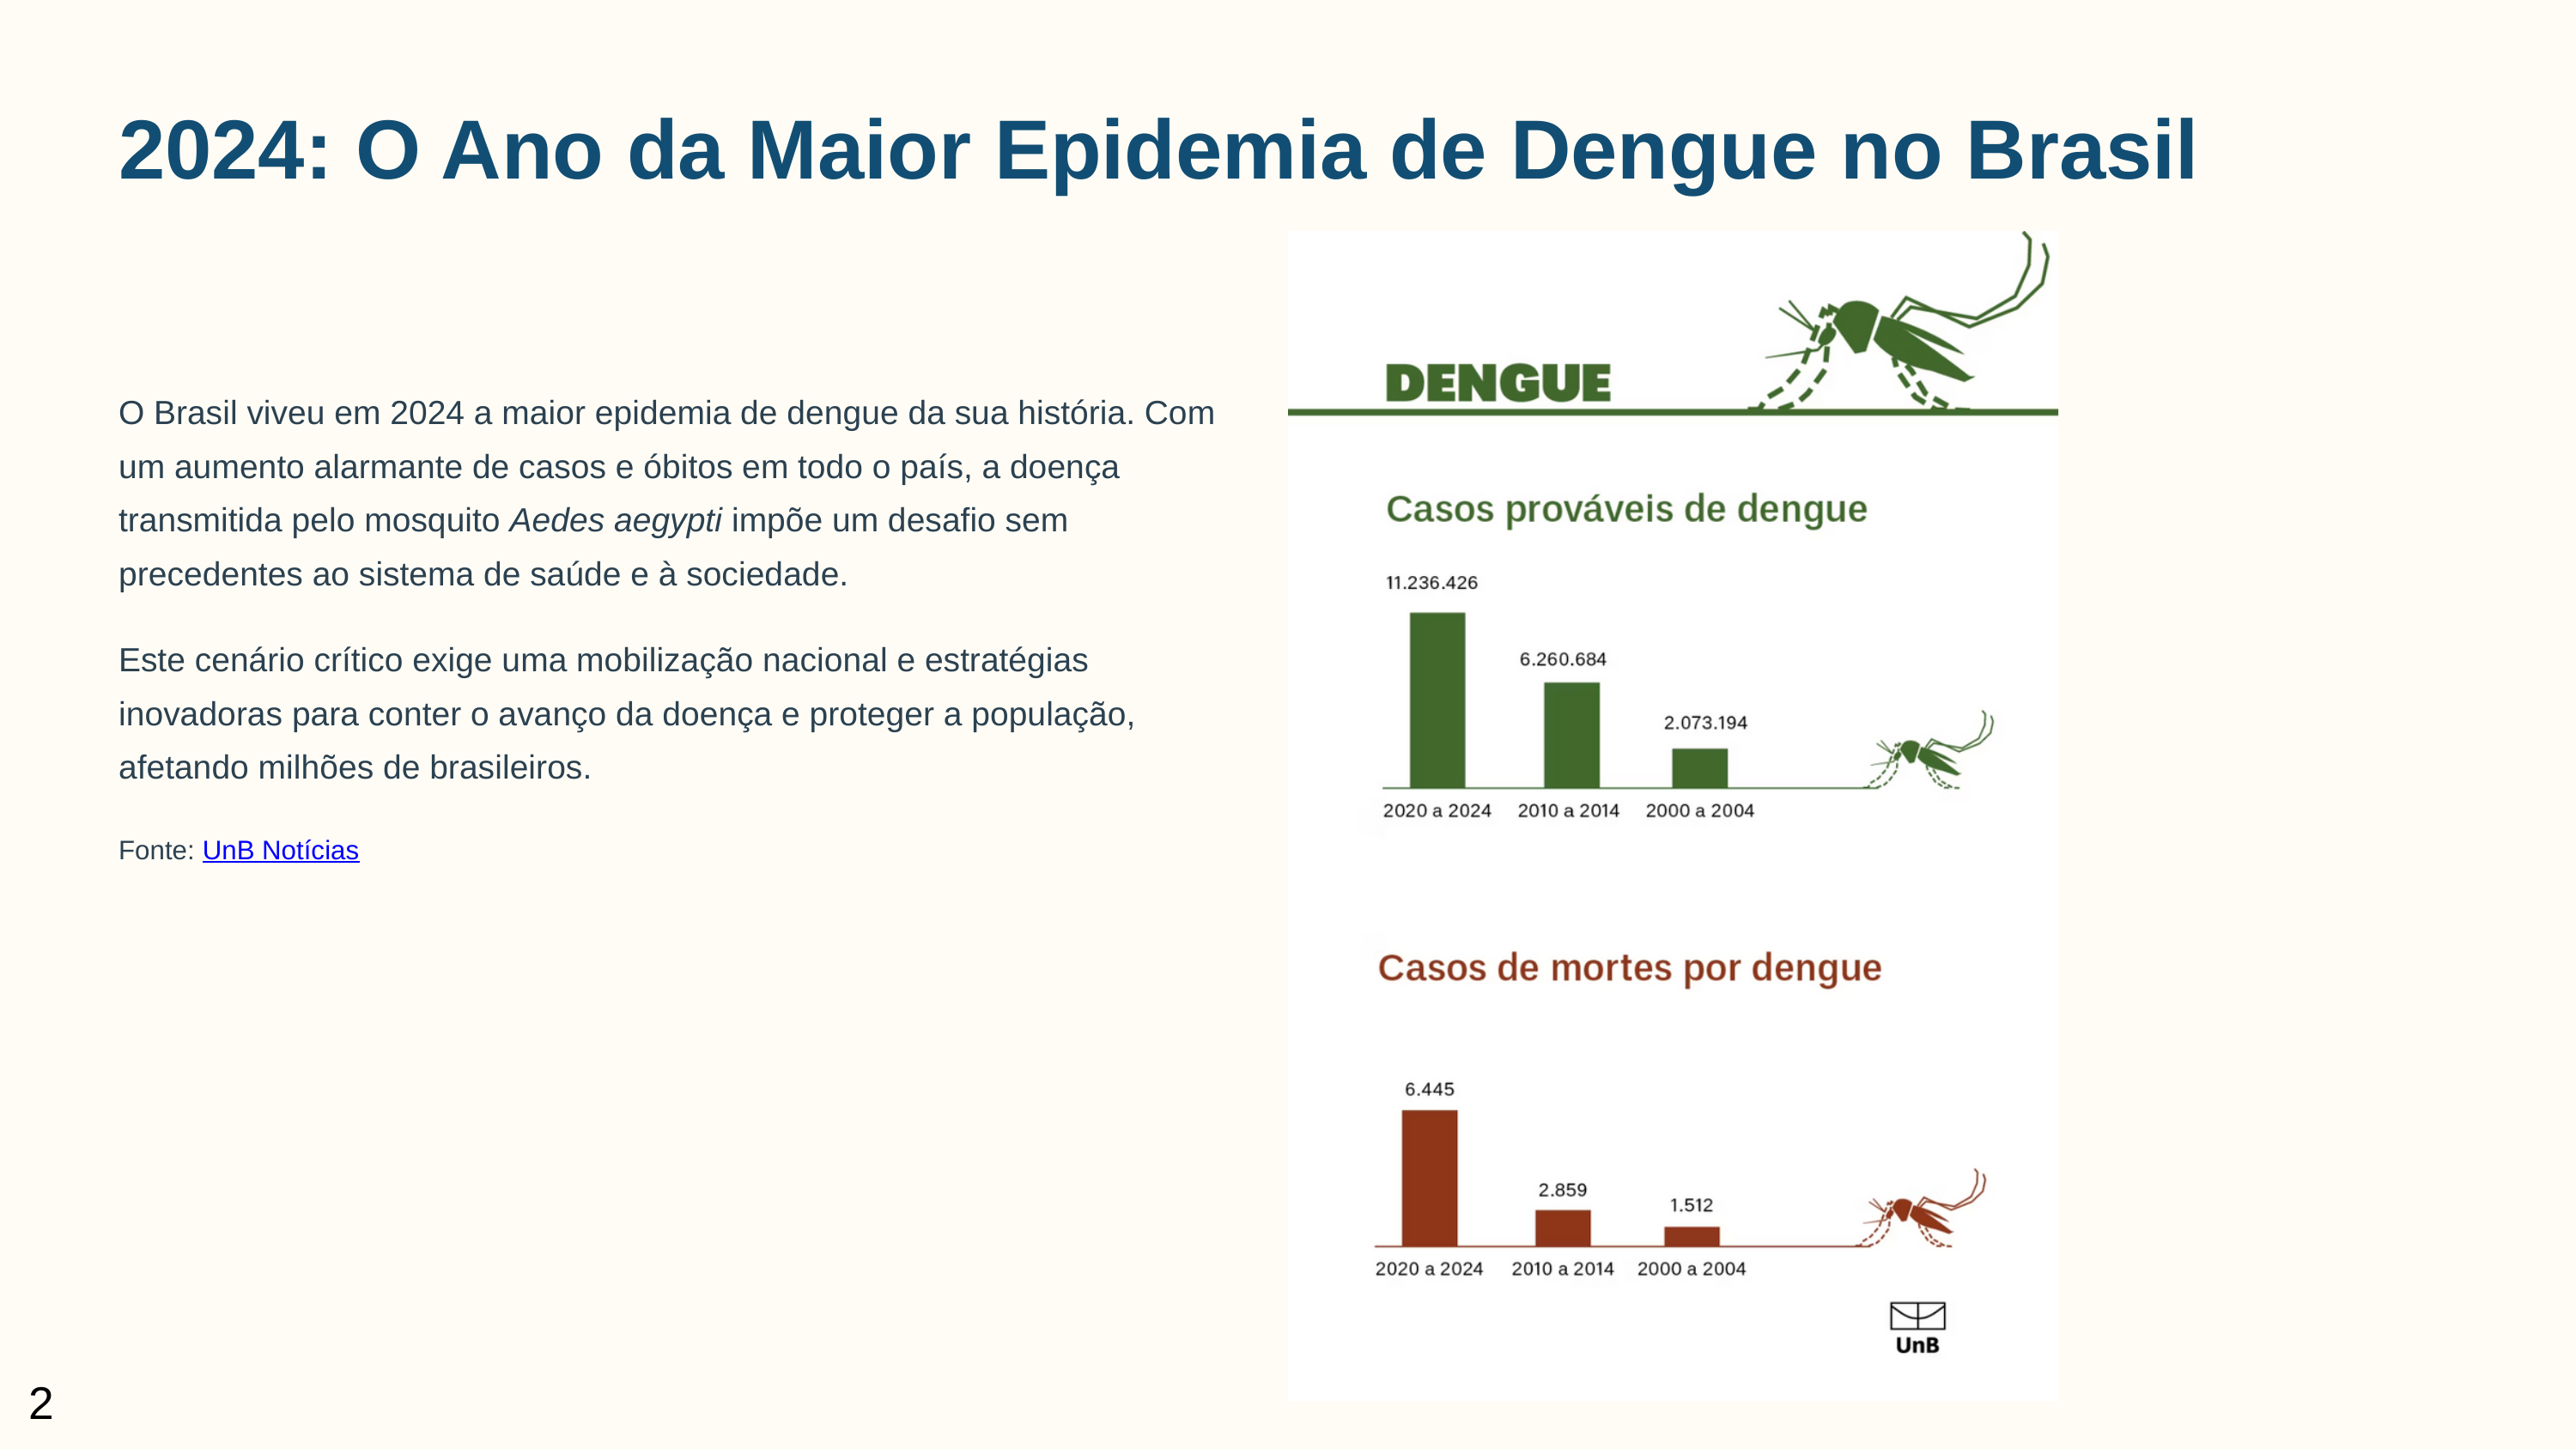

2024: O Ano da Maior Epidemia de Dengue no Brasil

O Brasil viveu em 2024 a maior epidemia de dengue da sua história. Com um aumento alarmante de casos e óbitos em todo o país, a doença transmitida pelo mosquito Aedes aegypti impõe um desafio sem precedentes ao sistema de saúde e à sociedade.
Este cenário crítico exige uma mobilização nacional e estratégias inovadoras para conter o avanço da doença e proteger a população, afetando milhões de brasileiros.
Fonte: UnB Notícias
2